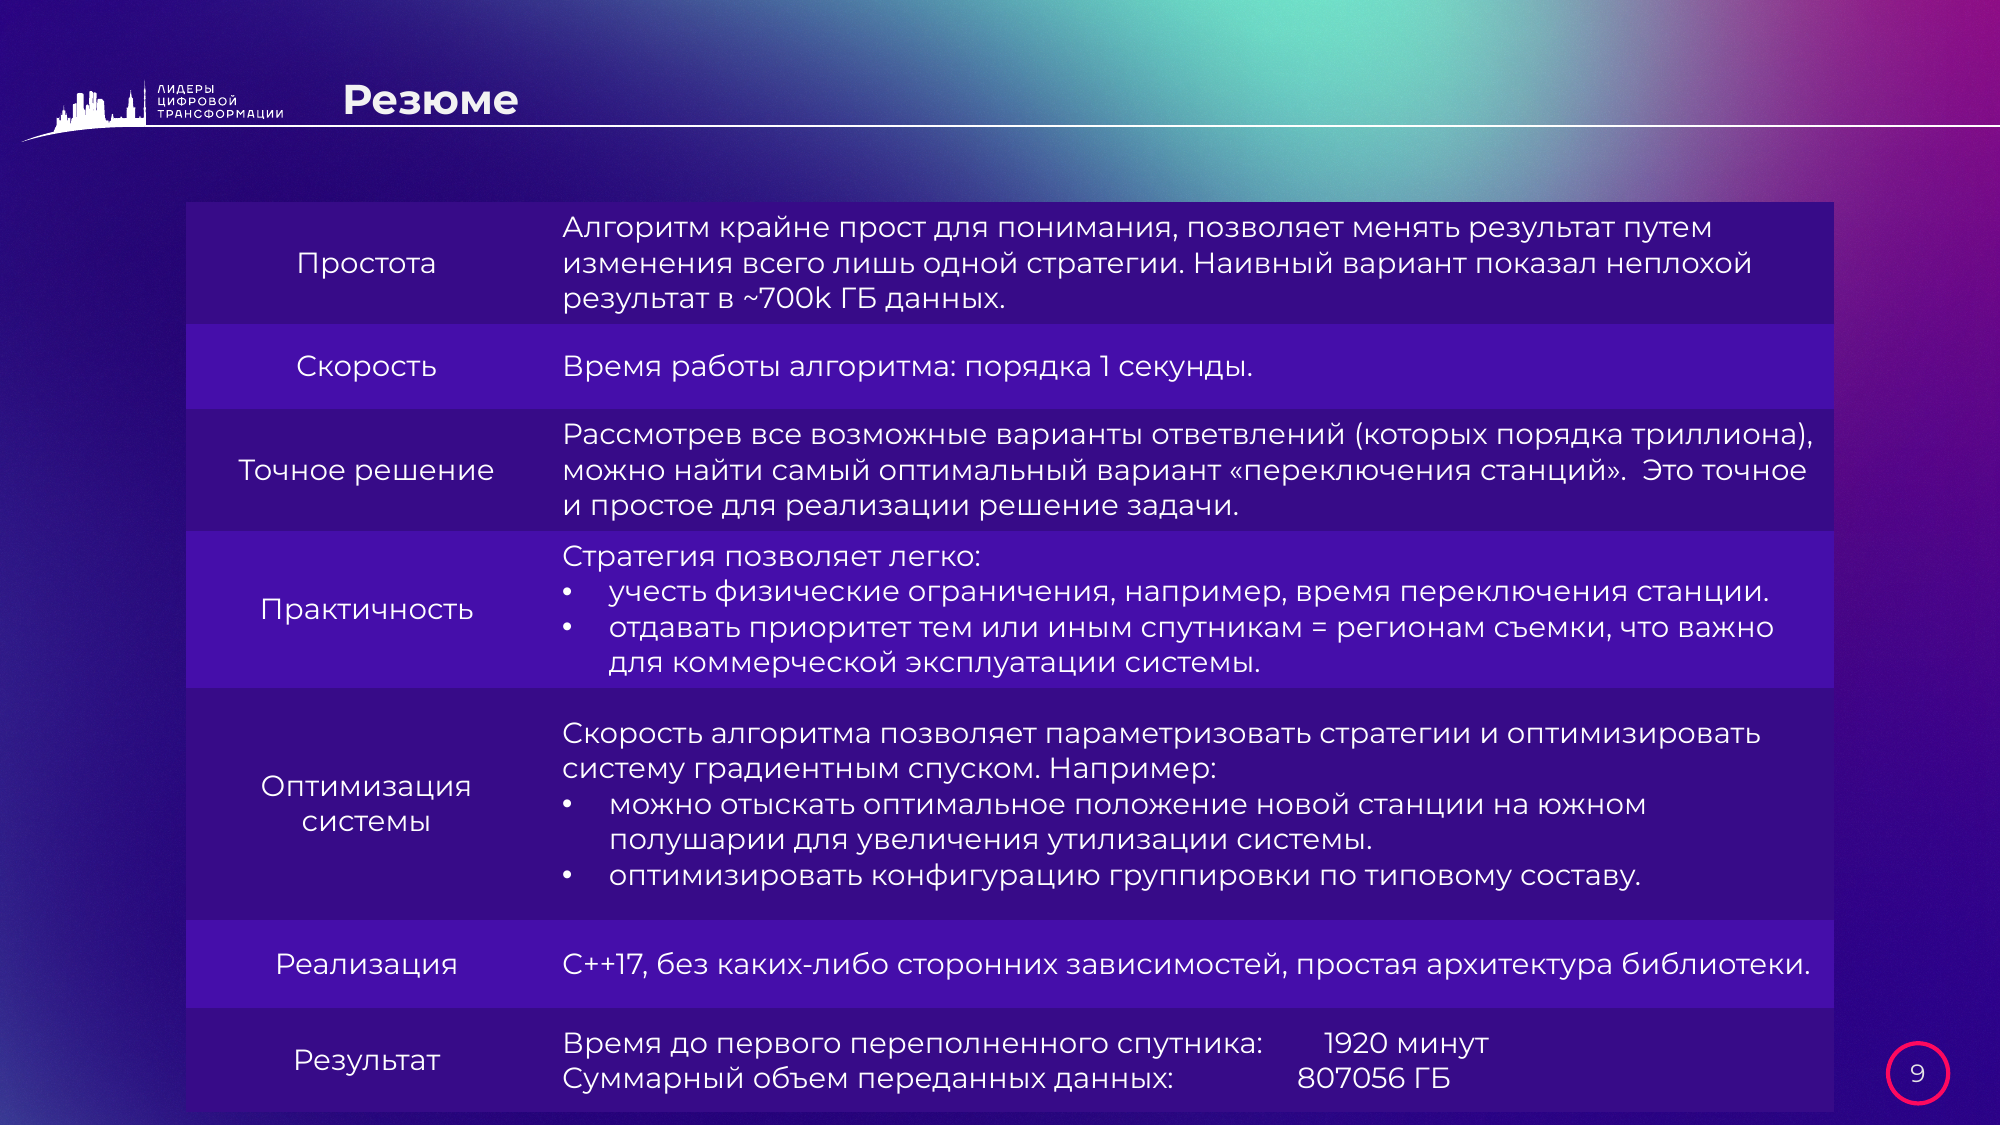

# Резюме
| Простота | Алгоритм крайне прост для понимания, позволяет менять результат путем изменения всего лишь одной стратегии. Наивный вариант показал неплохой результат в ~700k ГБ данных. |
| --- | --- |
| Скорость | Время работы алгоритма: порядка 1 секунды. |
| Точное решение | Рассмотрев все возможные варианты ответвлений (которых порядка триллиона), можно найти самый оптимальный вариант «переключения станций». Это точное и простое для реализации решение задачи. |
| Практичность | Стратегия позволяет легко: учесть физические ограничения, например, время переключения станции. отдавать приоритет тем или иным спутникам = регионам съемки, что важно для коммерческой эксплуатации системы. |
| Оптимизация системы | Скорость алгоритма позволяет параметризовать стратегии и оптимизировать систему градиентным спуском. Например: можно отыскать оптимальное положение новой станции на южном полушарии для увеличения утилизации системы. оптимизировать конфигурацию группировки по типовому составу. |
| Реализация | С++17, без каких-либо сторонних зависимостей, простая архитектура библиотеки. |
| Результат | Время до первого переполненного спутника: 1920 минут Суммарный объем переданных данных: 807056 ГБ |
9